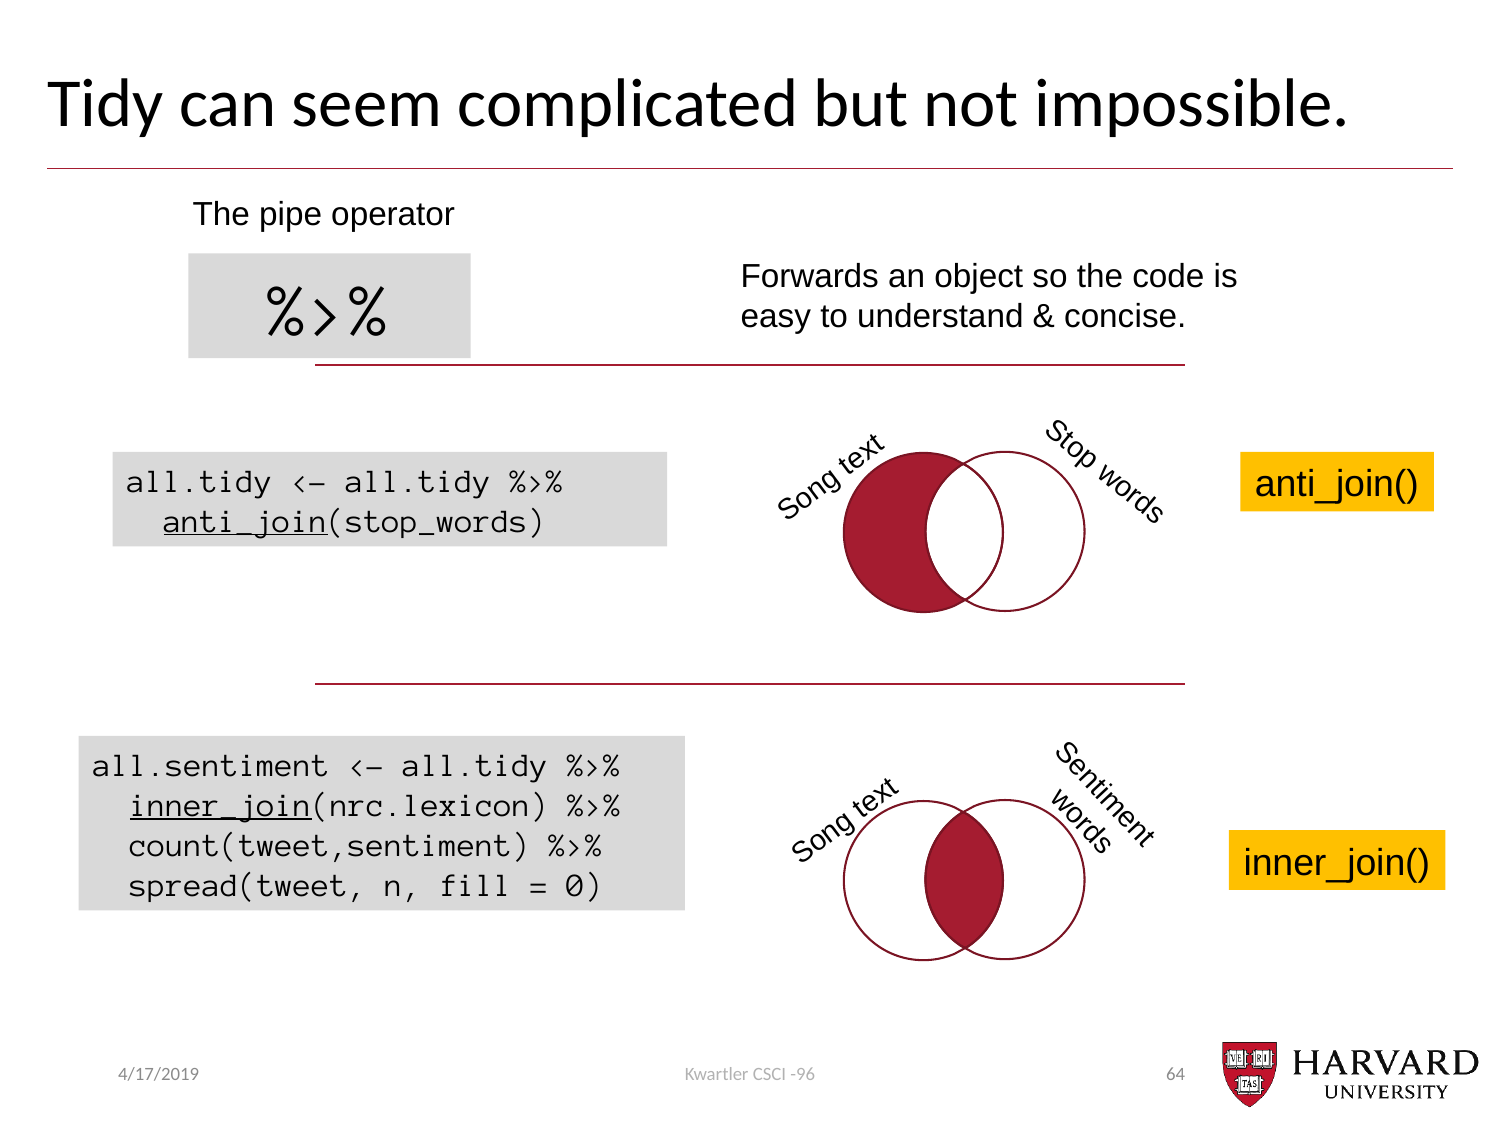

# Tidy can seem complicated but not impossible.
The pipe operator
%>%
Forwards an object so the code is easy to understand & concise.
Stop words
Song text
all.tidy <- all.tidy %>%
  anti_join(stop_words)

anti_join()
all.sentiment <- all.tidy %>%
  inner_join(nrc.lexicon) %>%
  count(tweet,sentiment) %>%
  spread(tweet, n, fill = 0)
Sentiment
words
Song text

inner_join()
4/17/2019
Kwartler CSCI -96
64